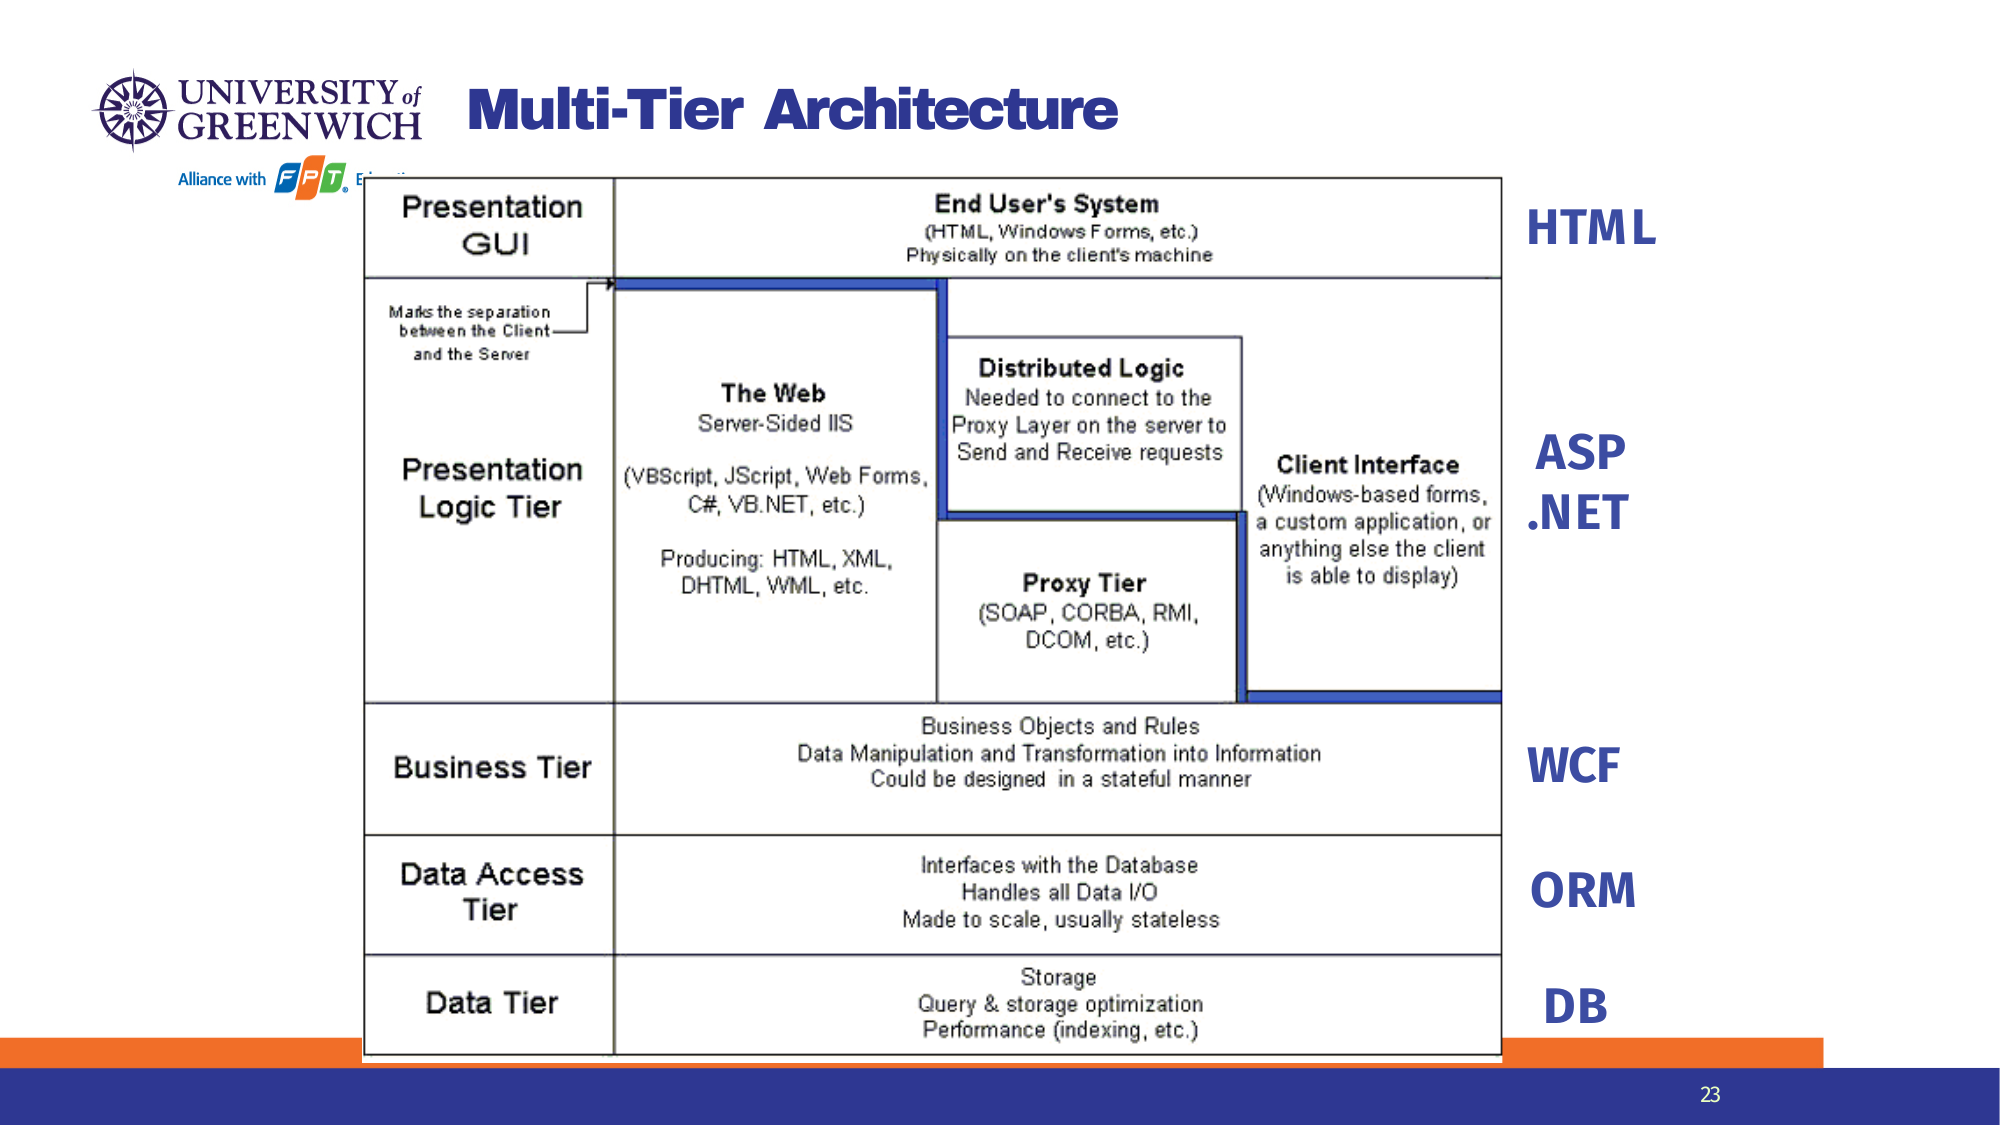

# Multi-Tier Architecture

HTML
ASP
.NET
WCF
ORM  DB
23